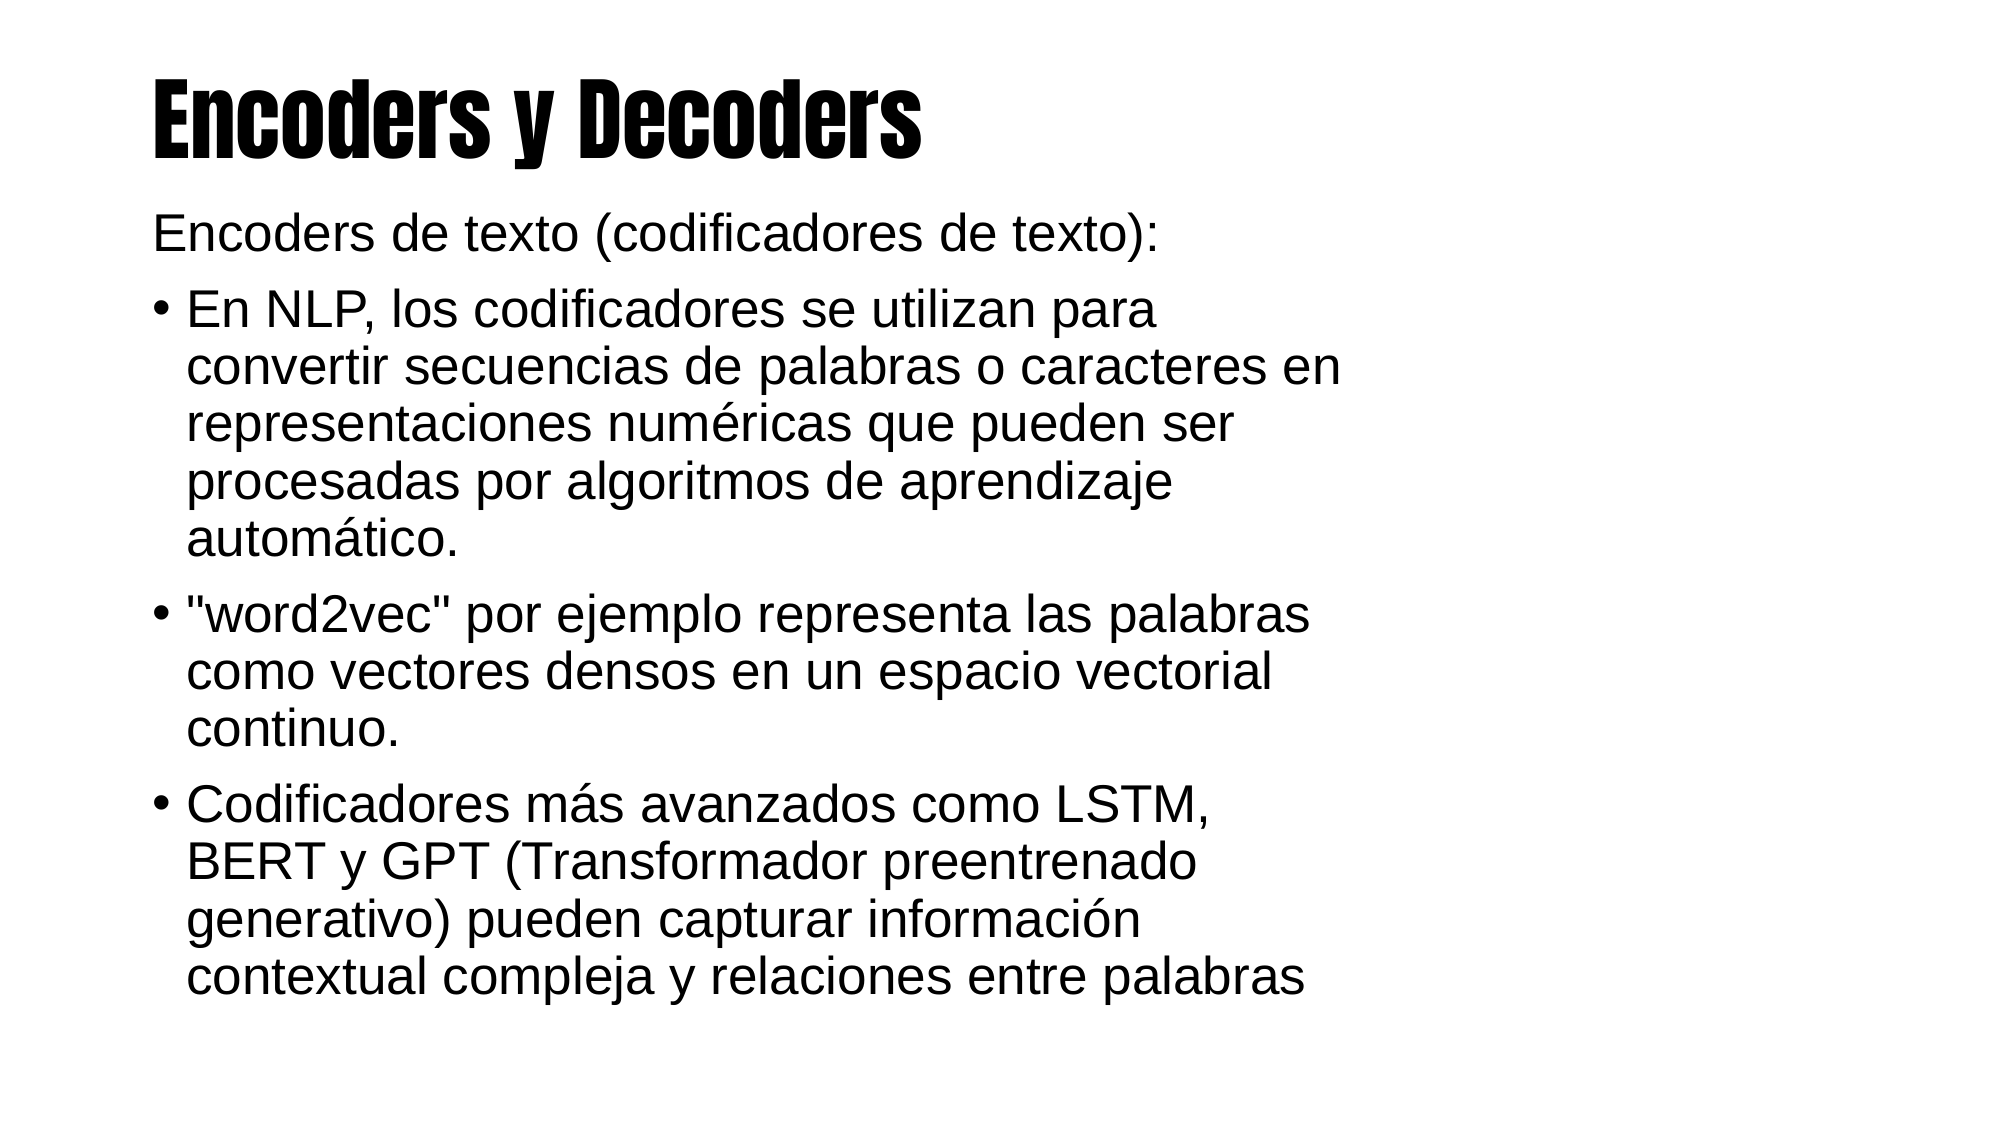

# Encoders y Decoders
Encoders de texto (codificadores de texto):
En NLP, los codificadores se utilizan para convertir secuencias de palabras o caracteres en representaciones numéricas que pueden ser procesadas por algoritmos de aprendizaje automático.
"word2vec" por ejemplo representa las palabras como vectores densos en un espacio vectorial continuo.
Codificadores más avanzados como LSTM, BERT y GPT (Transformador preentrenado generativo) pueden capturar información contextual compleja y relaciones entre palabras